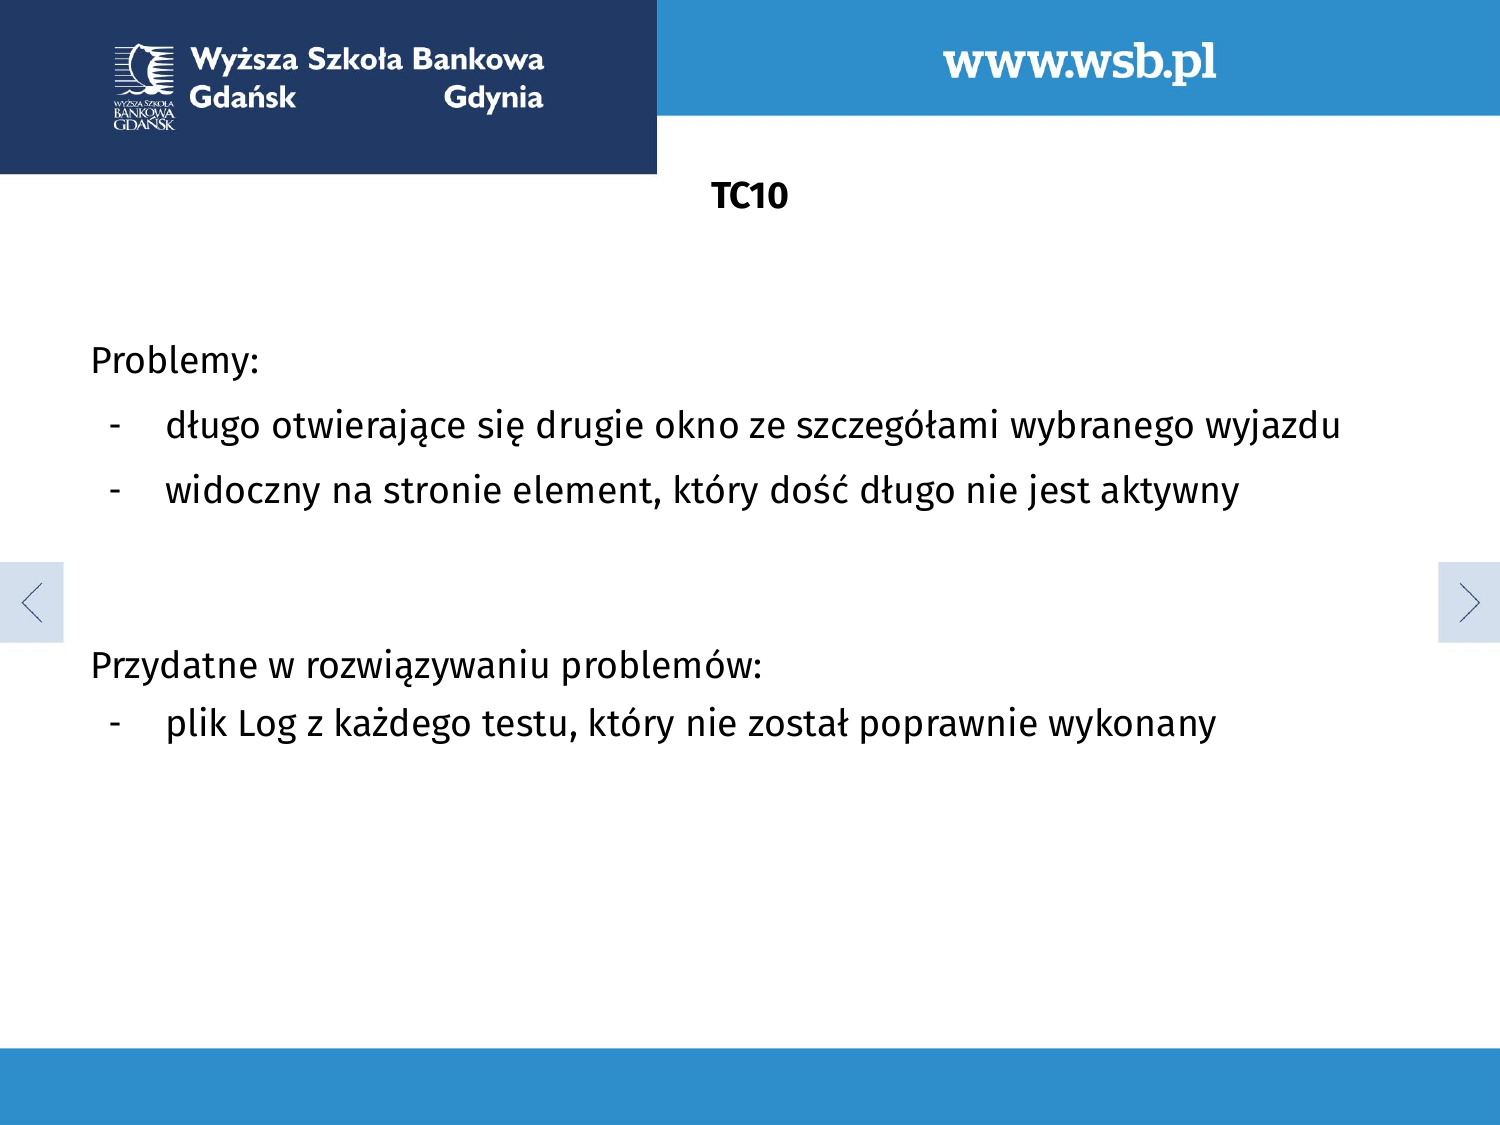

# TC10

Problemy:
długo otwierające się drugie okno ze szczegółami wybranego wyjazdu
widoczny na stronie element, który dość długo nie jest aktywny

Przydatne w rozwiązywaniu problemów:
plik Log z każdego testu, który nie został poprawnie wykonany